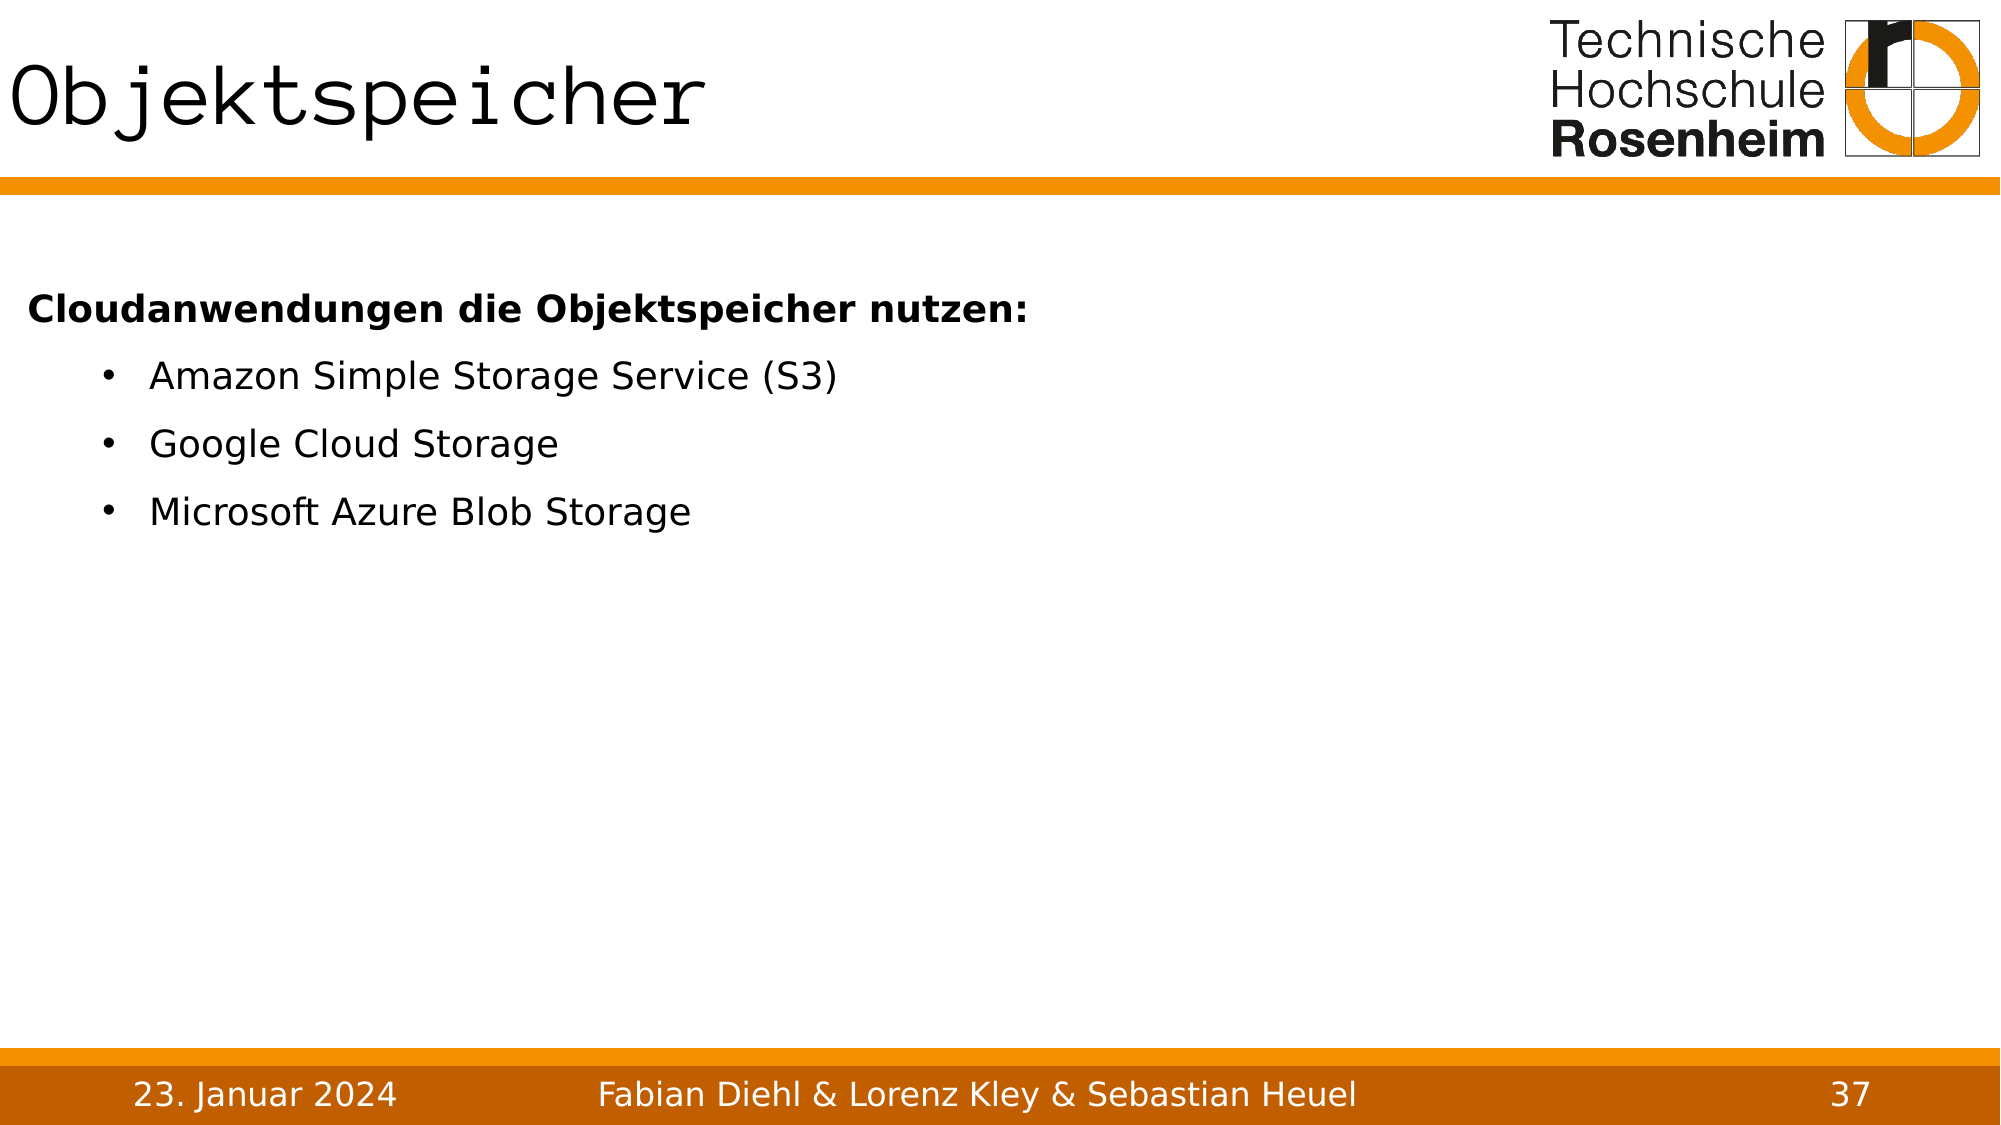

Objektspeicher
Cloudanwendungen die Objektspeicher nutzen:
Amazon Simple Storage Service (S3)
Google Cloud Storage
Microsoft Azure Blob Storage
23. Januar 2024
Fabian Diehl & Lorenz Kley & Sebastian Heuel
37